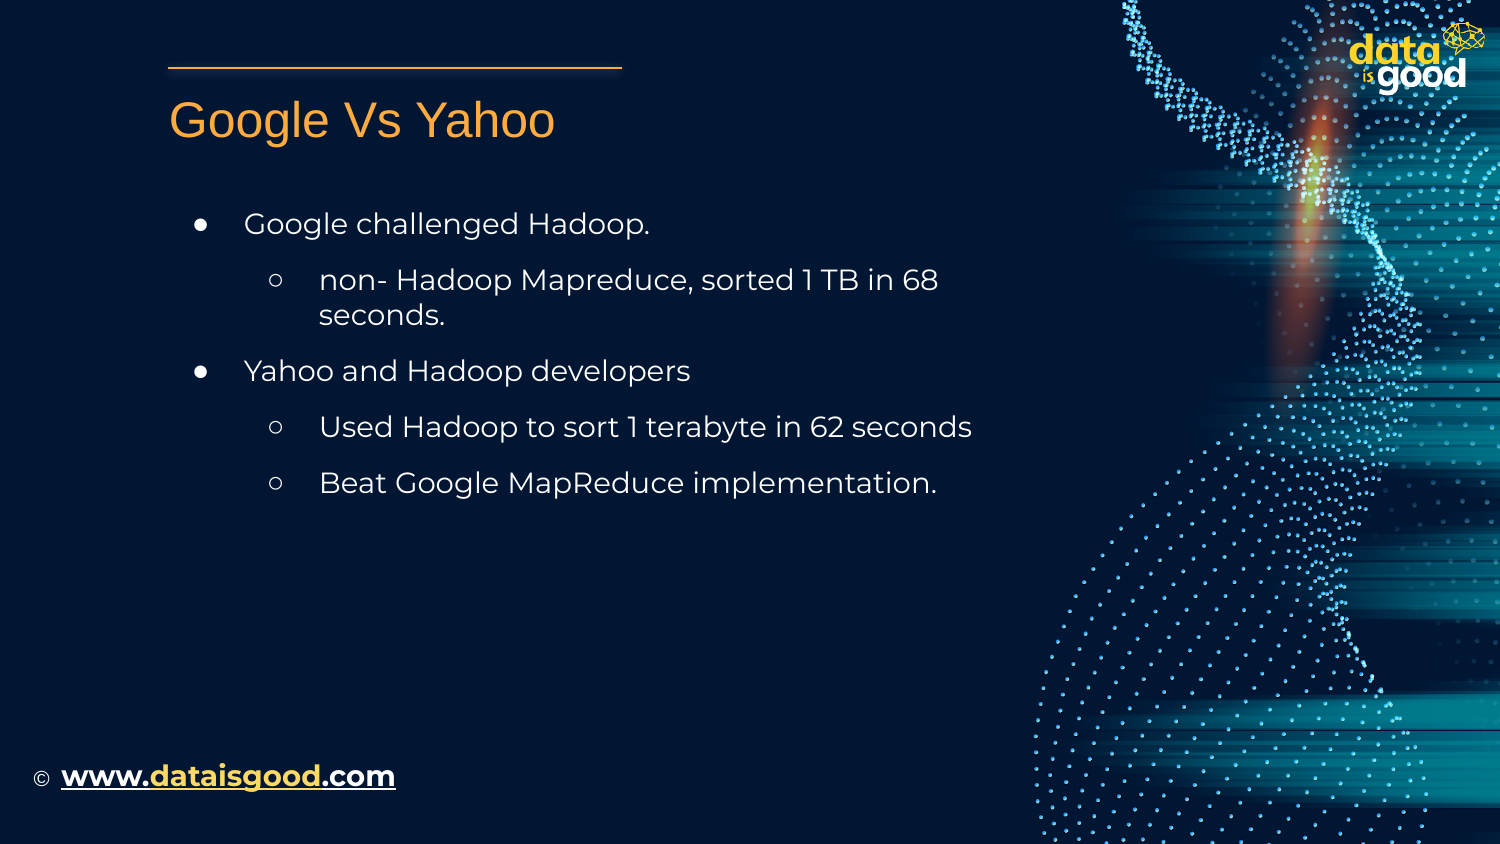

# Google Vs Yahoo
Google challenged Hadoop.
non- Hadoop Mapreduce, sorted 1 TB in 68 seconds.
Yahoo and Hadoop developers
Used Hadoop to sort 1 terabyte in 62 seconds
Beat Google MapReduce implementation.